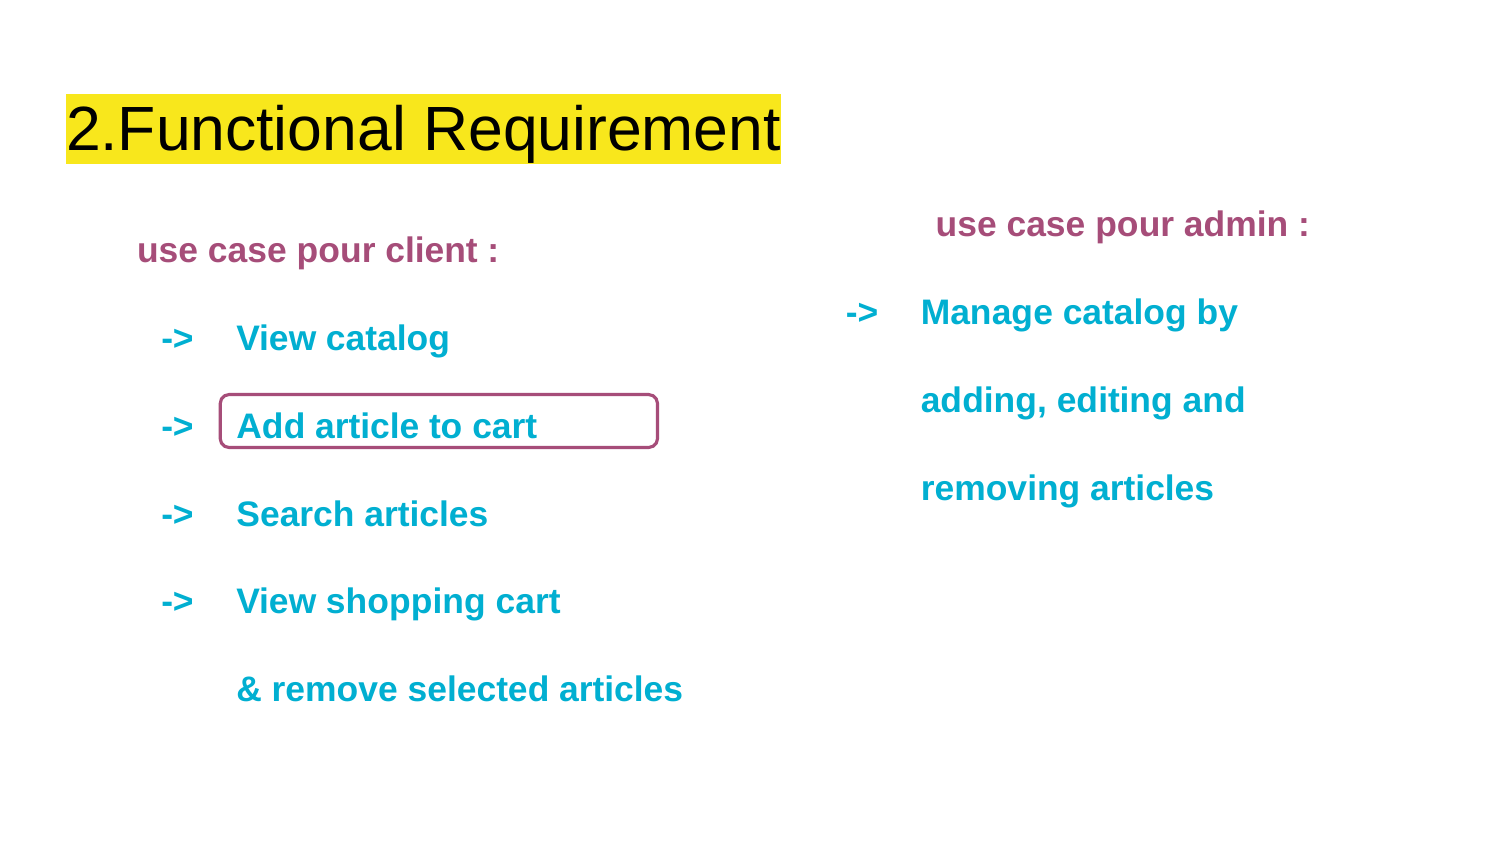

# 2.Functional Requirement
 use case pour admin :
->	Manage catalog by
adding, editing and
removing articles
  use case pour client :
->	View catalog
->	Add article to cart
->	Search articles
->	View shopping cart
& remove selected articles